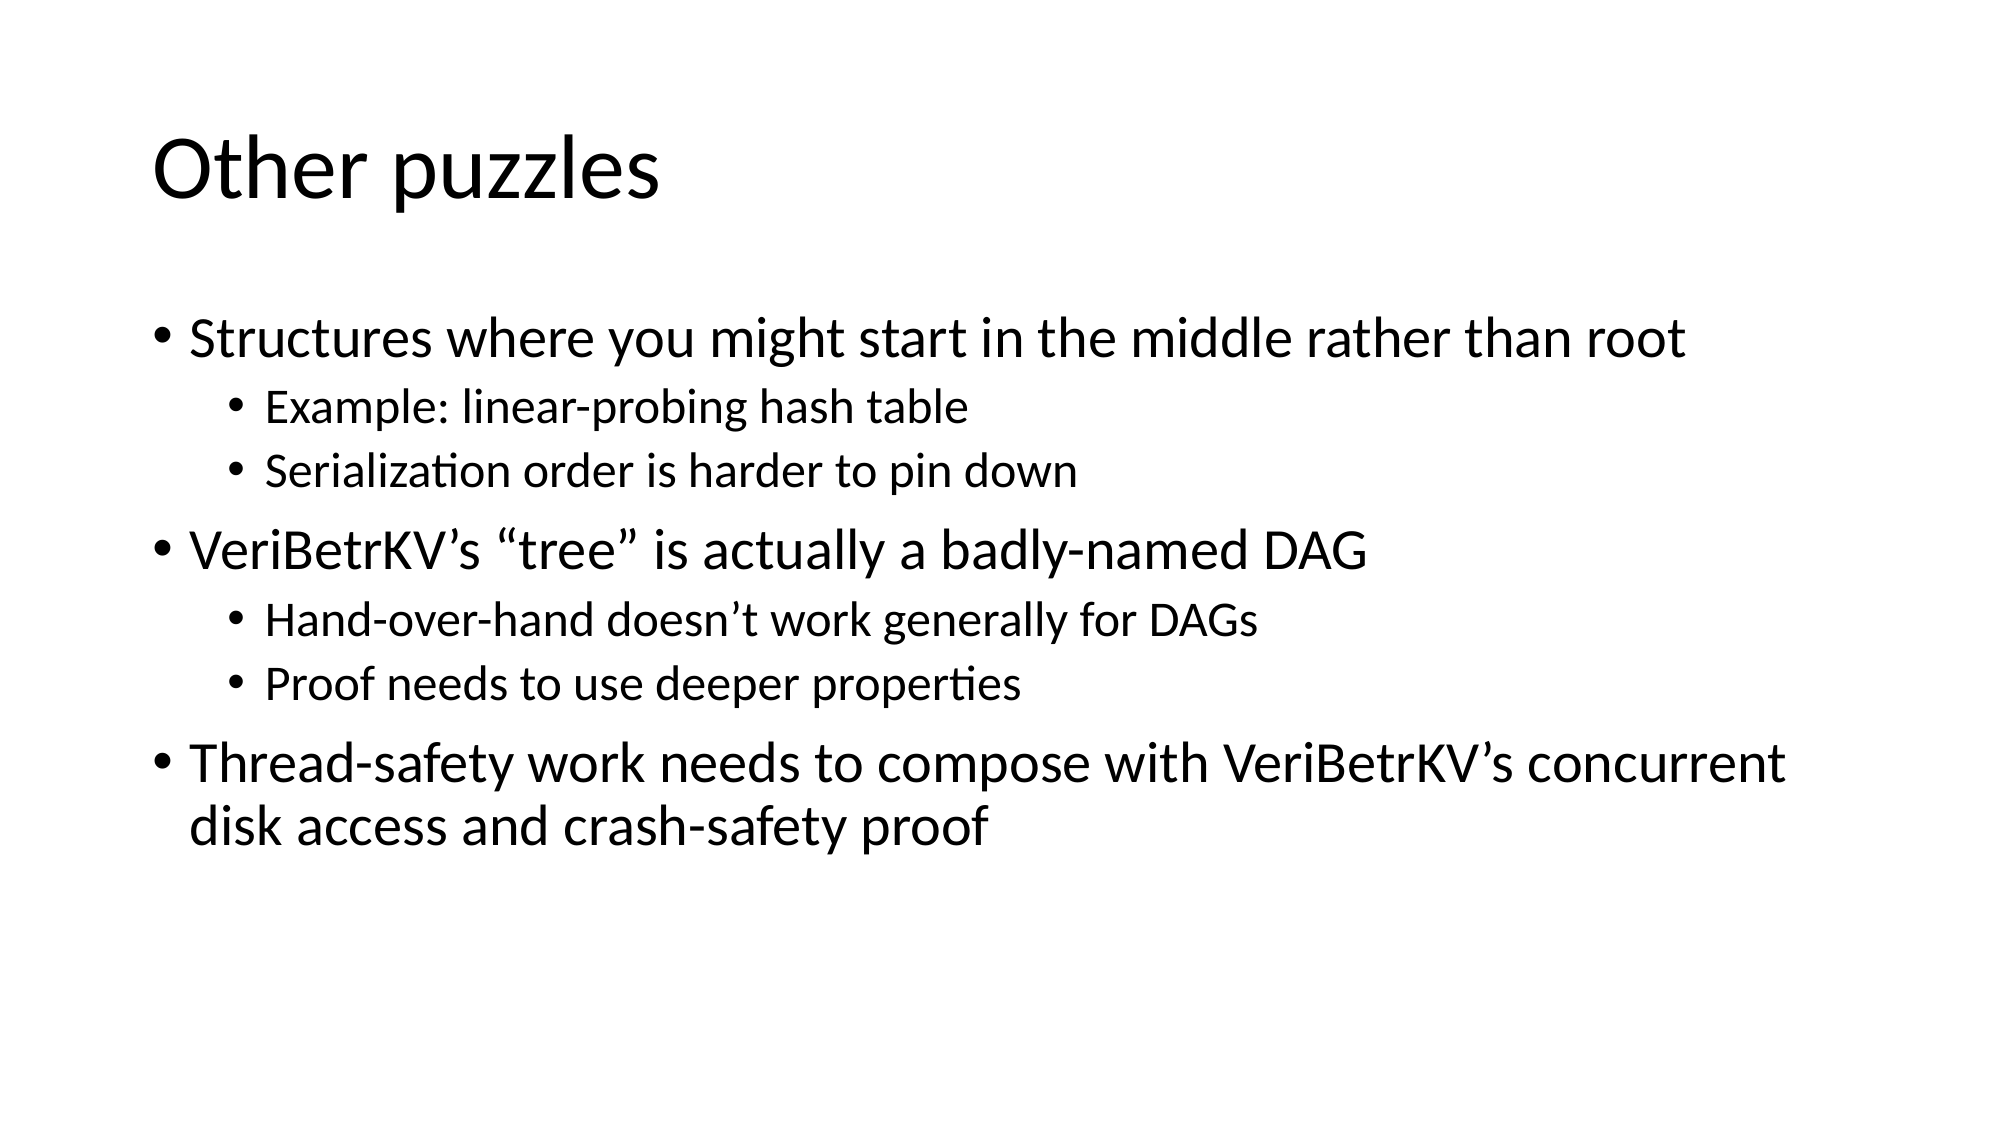

# Other puzzles
Structures where you might start in the middle rather than root
Example: linear-probing hash table
Serialization order is harder to pin down
VeriBetrKV’s “tree” is actually a badly-named DAG
Hand-over-hand doesn’t work generally for DAGs
Proof needs to use deeper properties
Thread-safety work needs to compose with VeriBetrKV’s concurrent disk access and crash-safety proof